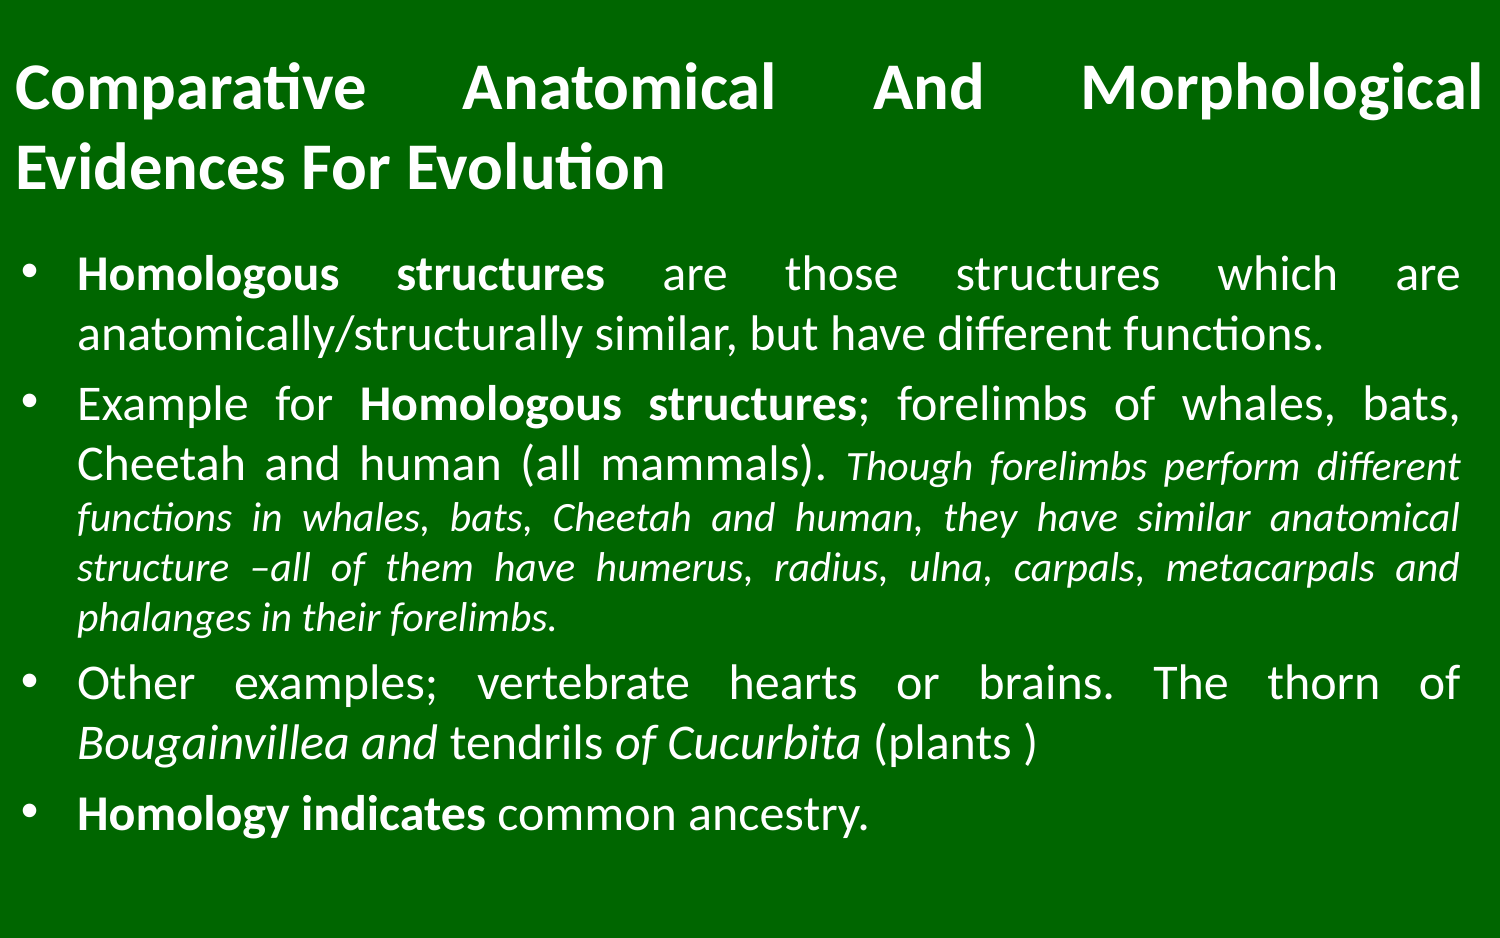

# Comparative Anatomical And Morphological Evidences For Evolution
Homologous structures are those structures which are anatomically/structurally similar, but have different functions.
Example for Homologous structures; forelimbs of whales, bats, Cheetah and human (all mammals). Though forelimbs perform different functions in whales, bats, Cheetah and human, they have similar anatomical structure –all of them have humerus, radius, ulna, carpals, metacarpals and phalanges in their forelimbs.
Other examples; vertebrate hearts or brains. The thorn of Bougainvillea and tendrils of Cucurbita (plants )
Homology indicates common ancestry.